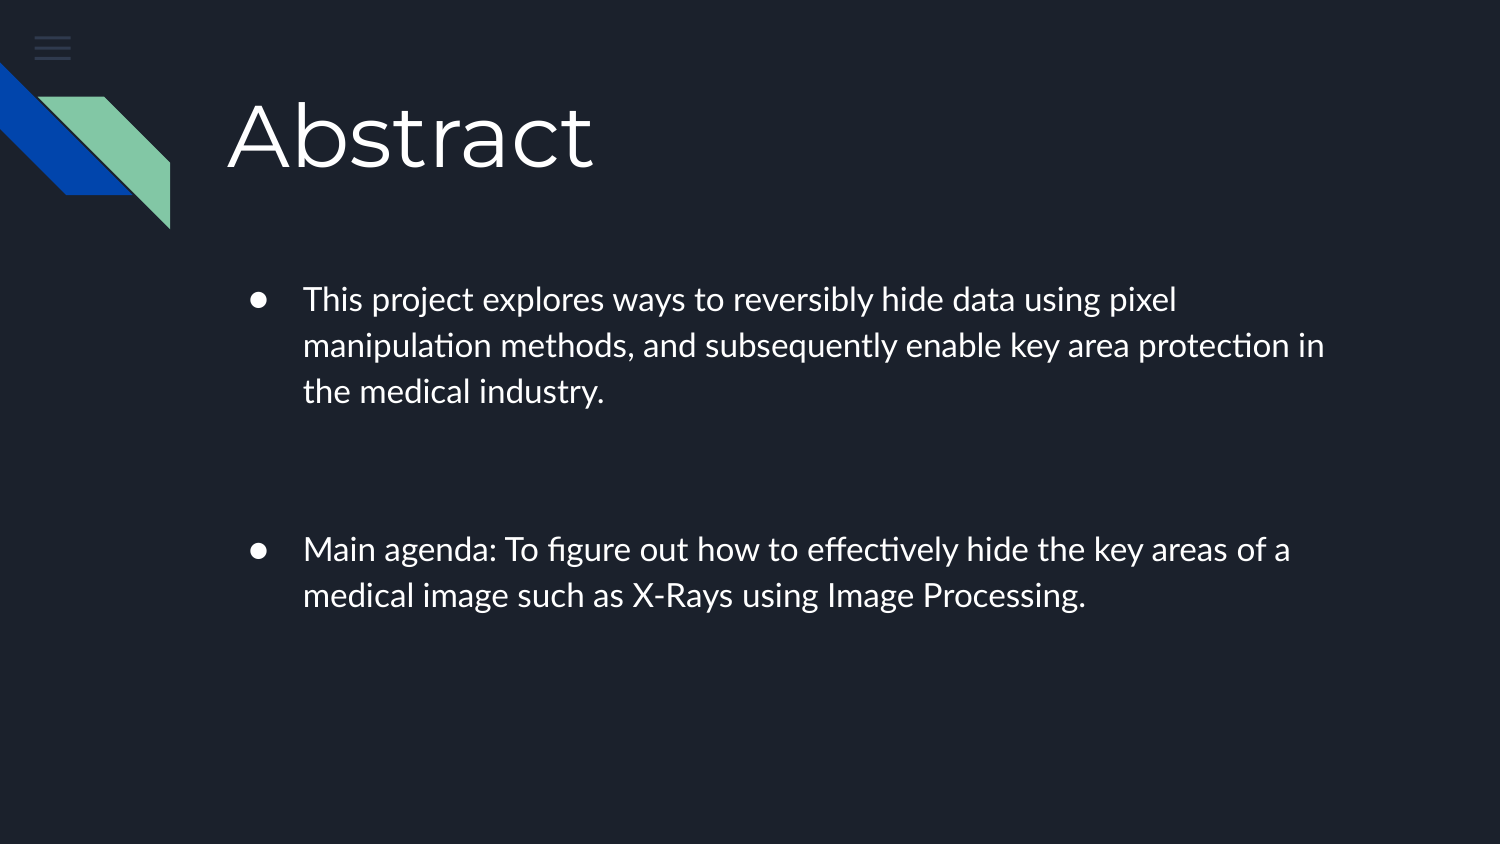

# Abstract
This project explores ways to reversibly hide data using pixel manipulation methods, and subsequently enable key area protection in the medical industry.

Main agenda: To figure out how to effectively hide the key areas of a medical image such as X-Rays using Image Processing.